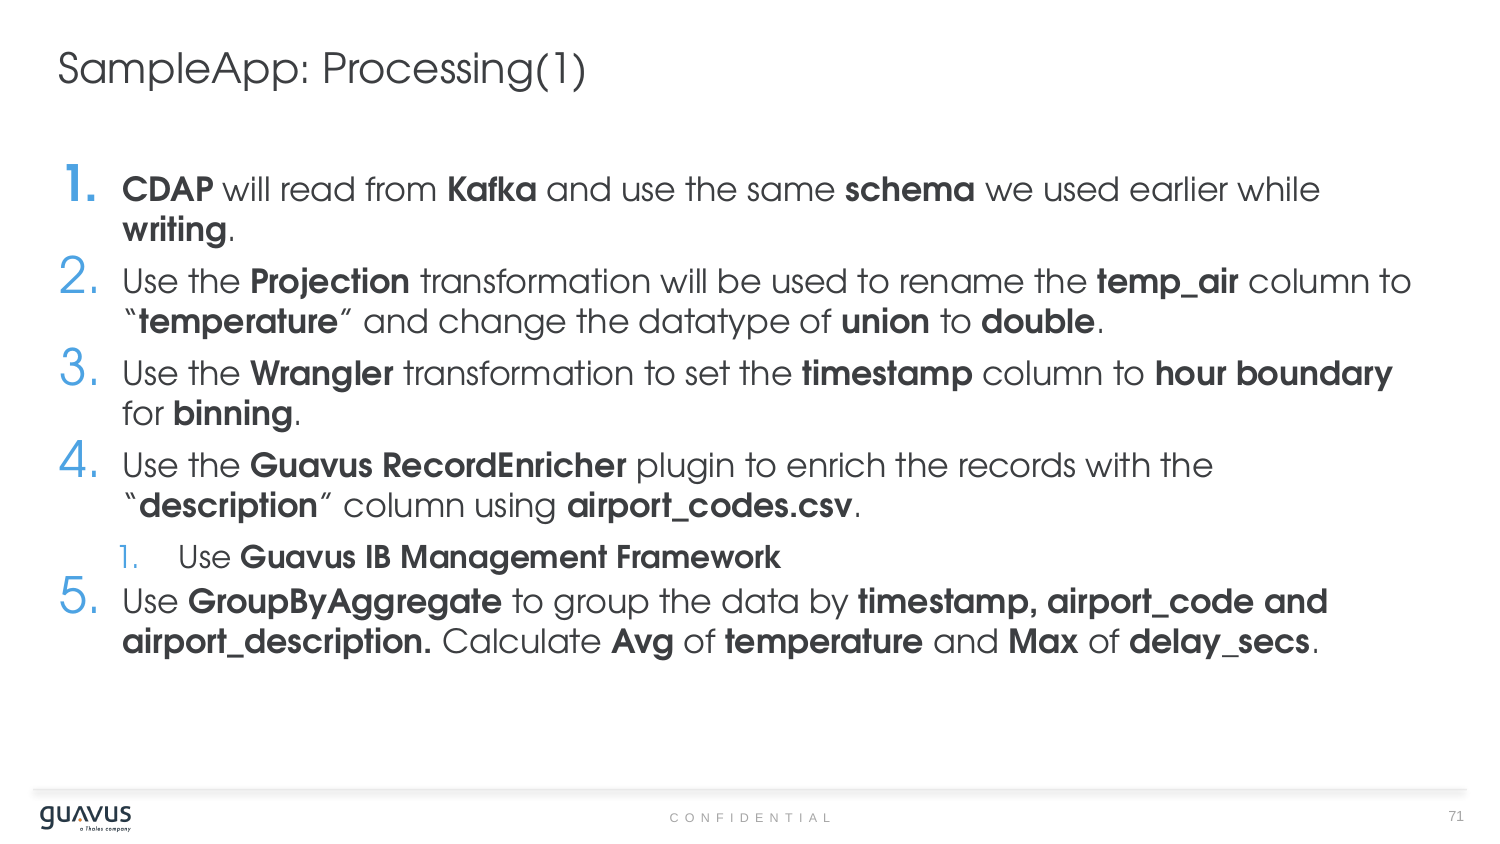

# SampleApp: Processing(1)
CDAP will read from Kafka and use the same schema we used earlier while writing.
Use the Projection transformation will be used to rename the temp_air column to “temperature” and change the datatype of union to double.
Use the Wrangler transformation to set the timestamp column to hour boundary for binning.
Use the Guavus RecordEnricher plugin to enrich the records with the “description” column using airport_codes.csv.
Use Guavus IB Management Framework
Use GroupByAggregate to group the data by timestamp, airport_code and airport_description. Calculate Avg of temperature and Max of delay_secs.